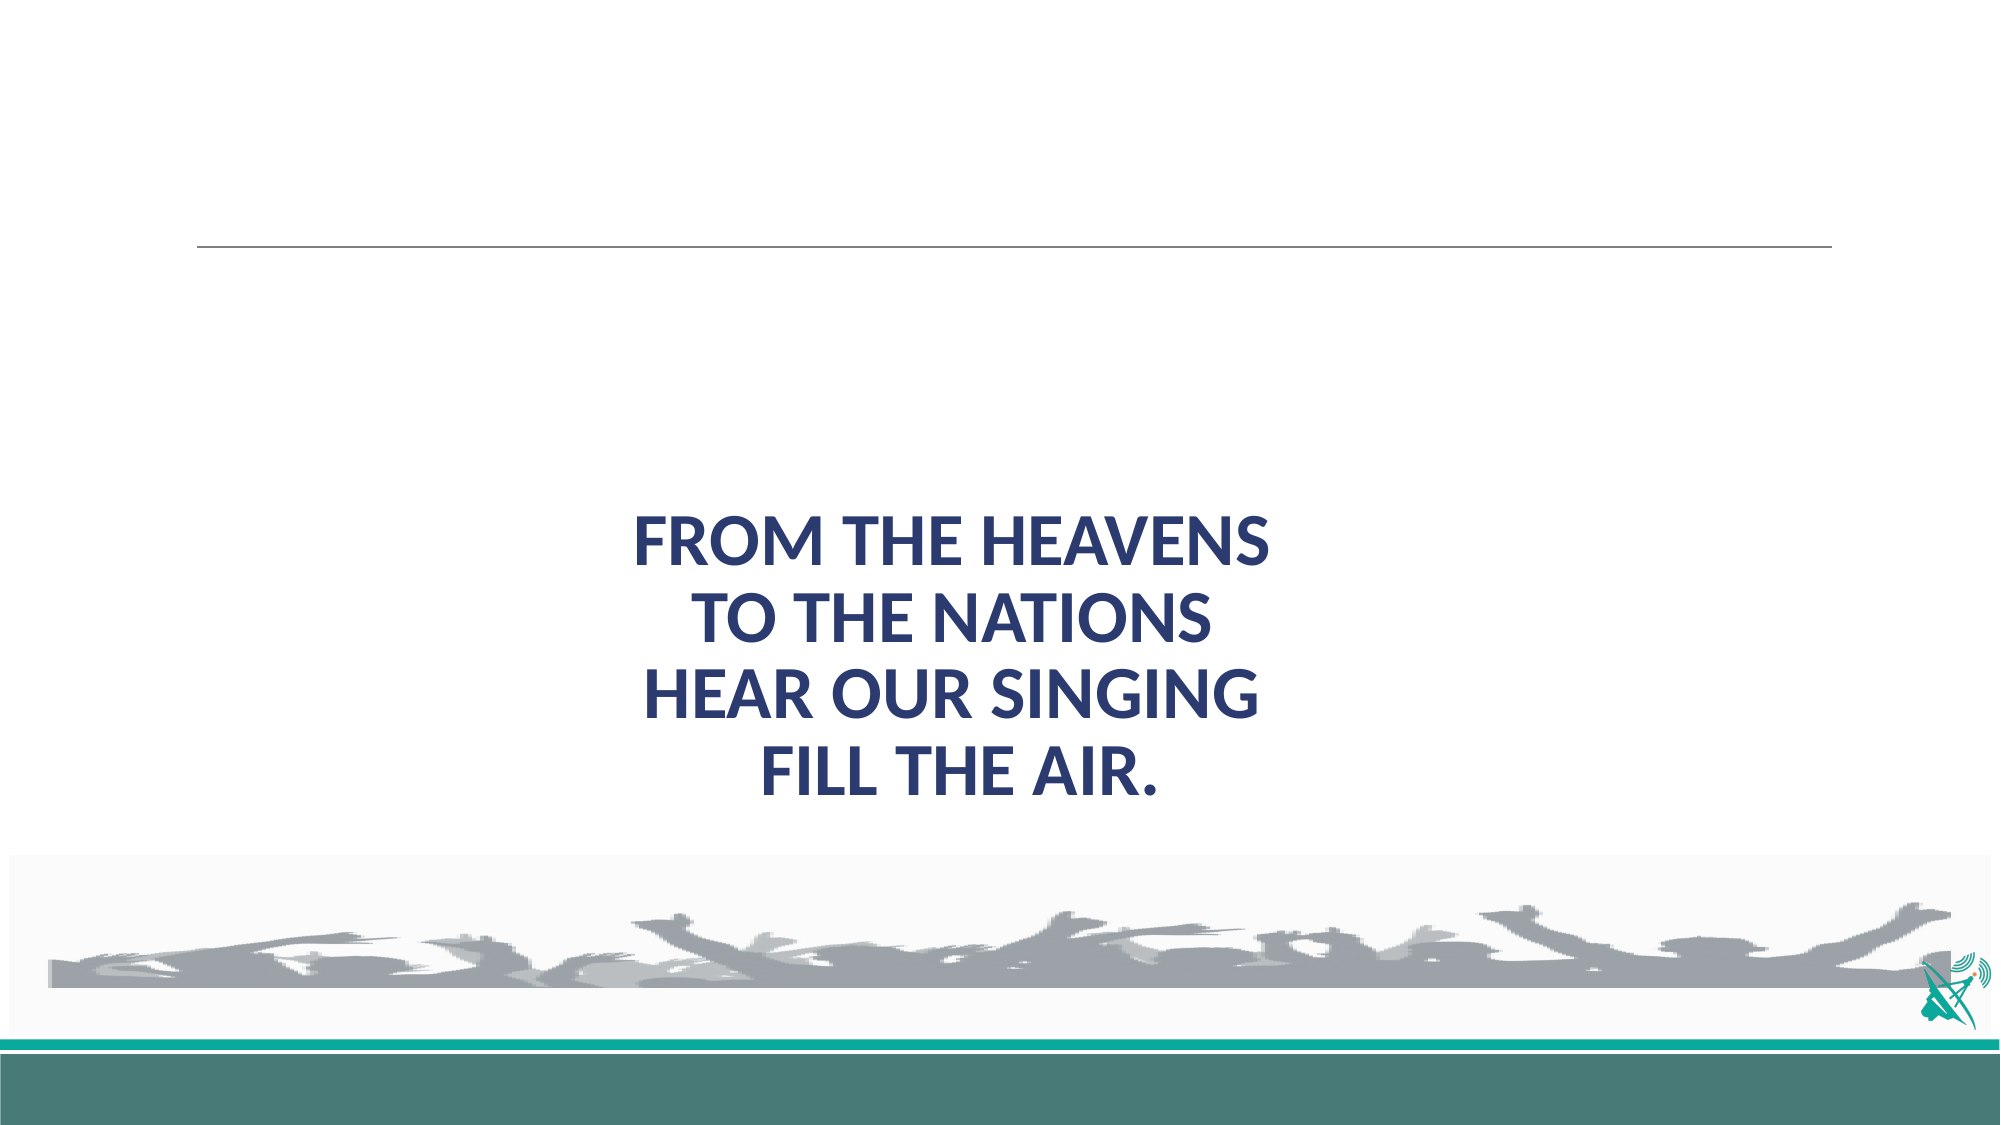

# FROM THE HEAVENS TO THE NATIONS HEAR OUR SINGING FILL THE AIR.